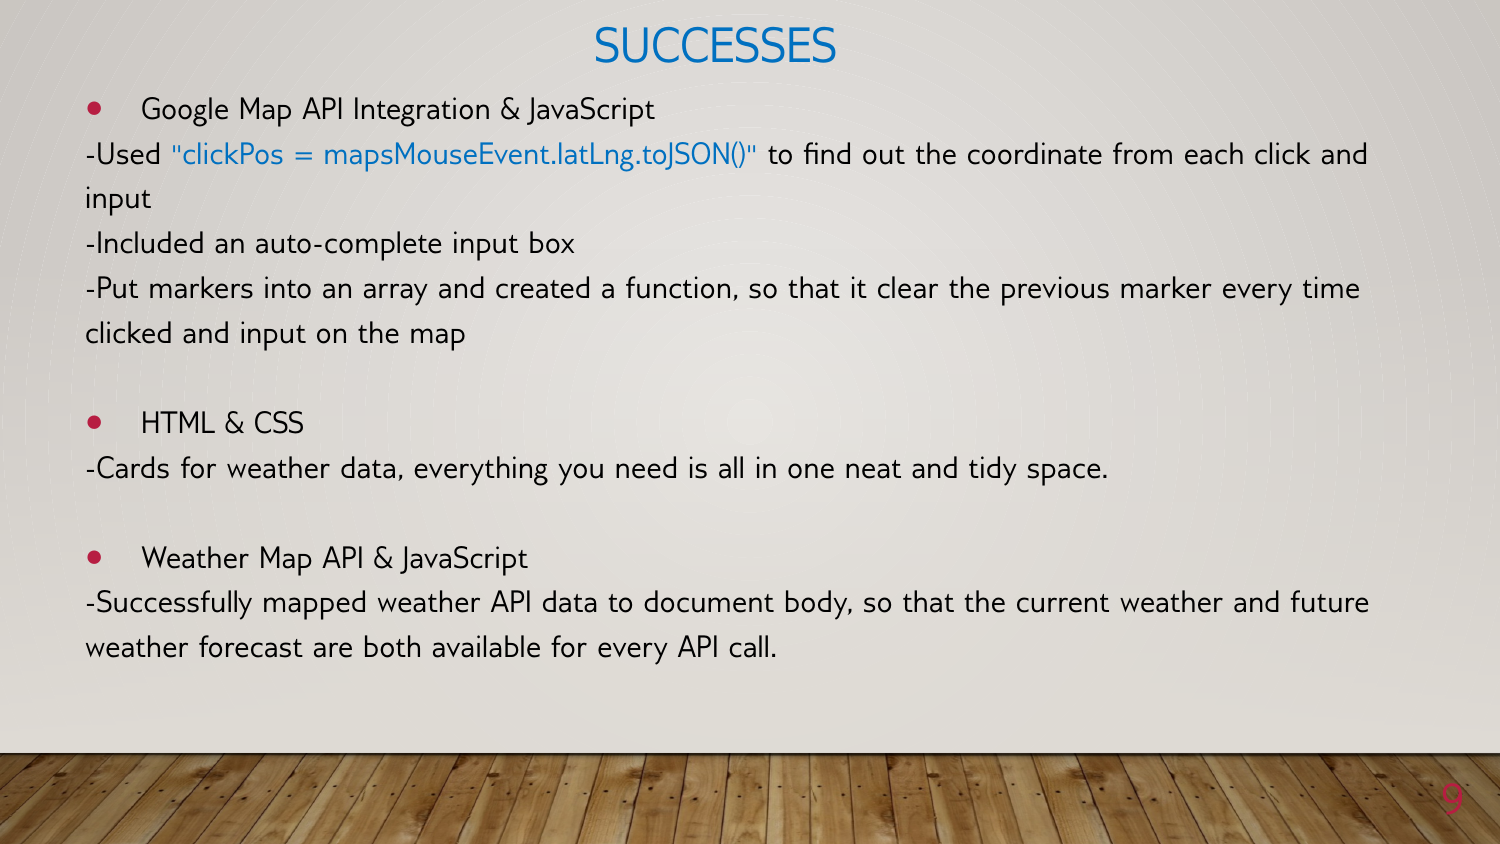

# Successes
Google Map API Integration & JavaScript
-Used "clickPos = mapsMouseEvent.latLng.toJSON()" to find out the coordinate from each click and input
-Included an auto-complete input box
-Put markers into an array and created a function, so that it clear the previous marker every time clicked and input on the map

HTML & CSS
-Cards for weather data, everything you need is all in one neat and tidy space.

Weather Map API & JavaScript
-Successfully mapped weather API data to document body, so that the current weather and future weather forecast are both available for every API call.

9